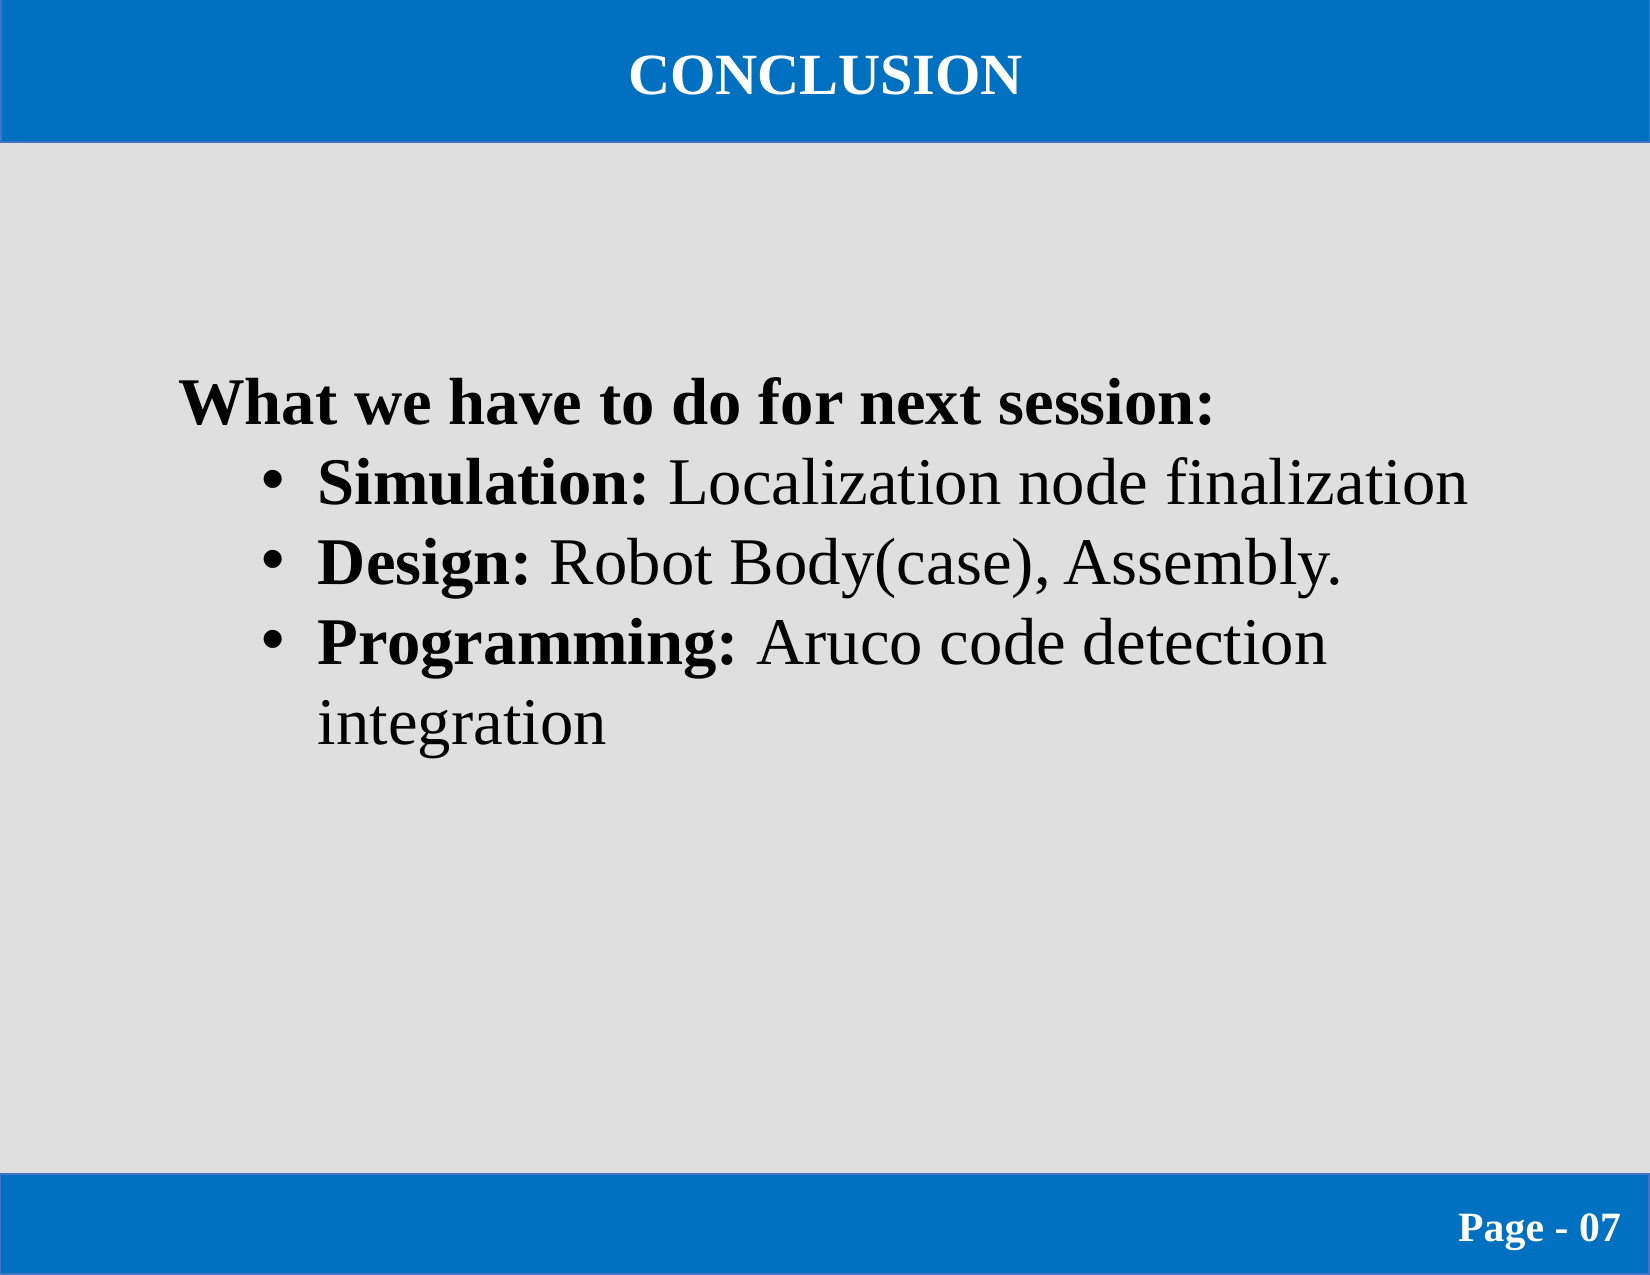

CONCLUSION
What we have to do for next session:
Simulation: Localization node finalization
Design: Robot Body(case), Assembly.
Programming: Aruco code detection integration
                                      Page - 07